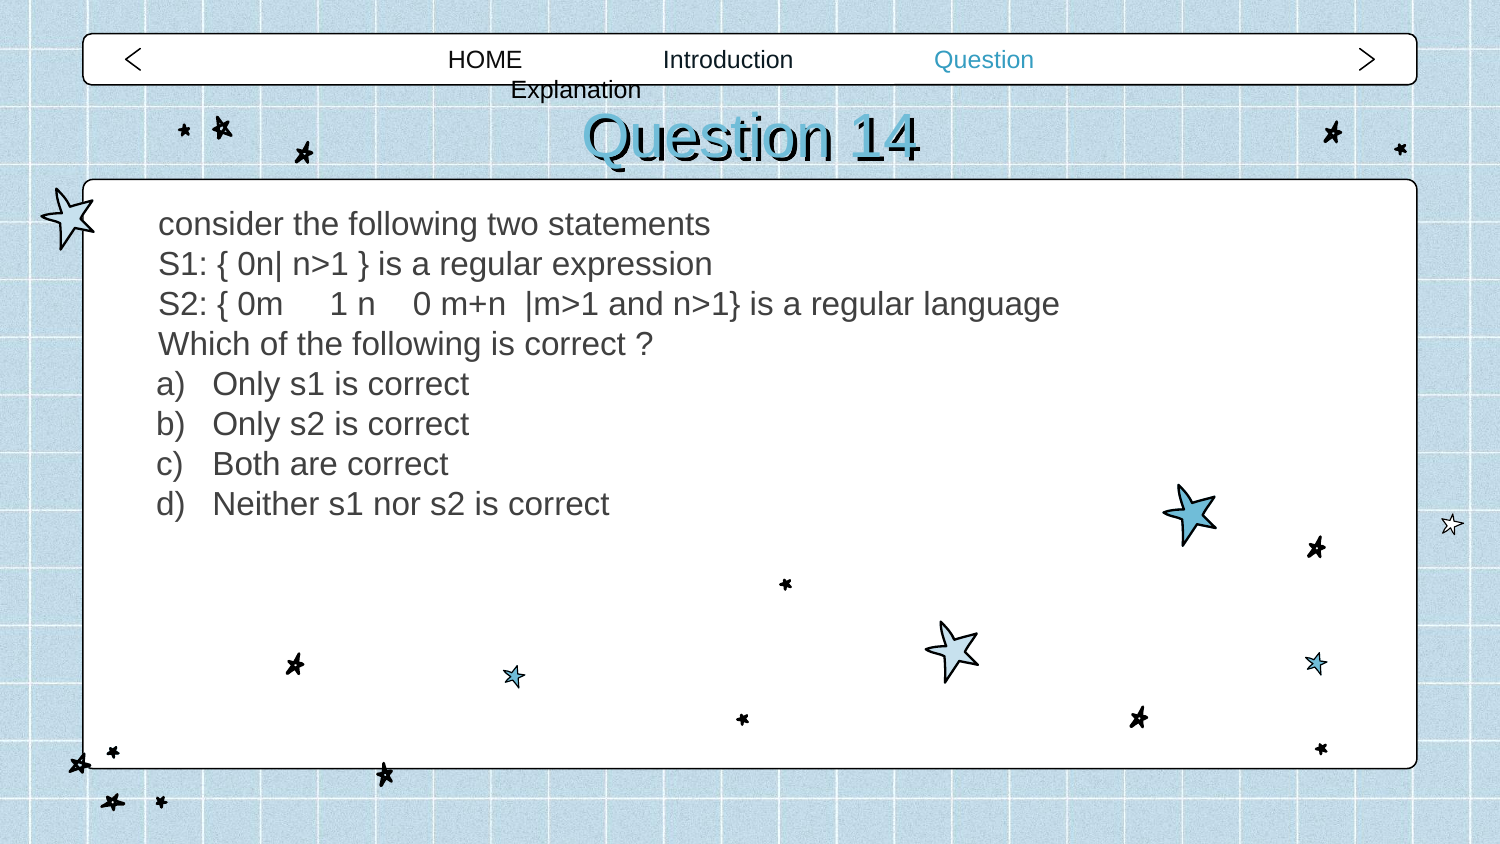

HOME                    Introduction                    Question                    Explanation

# Question 14

consider the following two statements
S1: { 0n| n>1 } is a regular expression
S2: { 0m     1 n    0 m+n  |m>1 and n>1} is a regular language
Which of the following is correct ?
Only s1 is correct
Only s2 is correct
Both are correct
Neither s1 nor s2 is correct